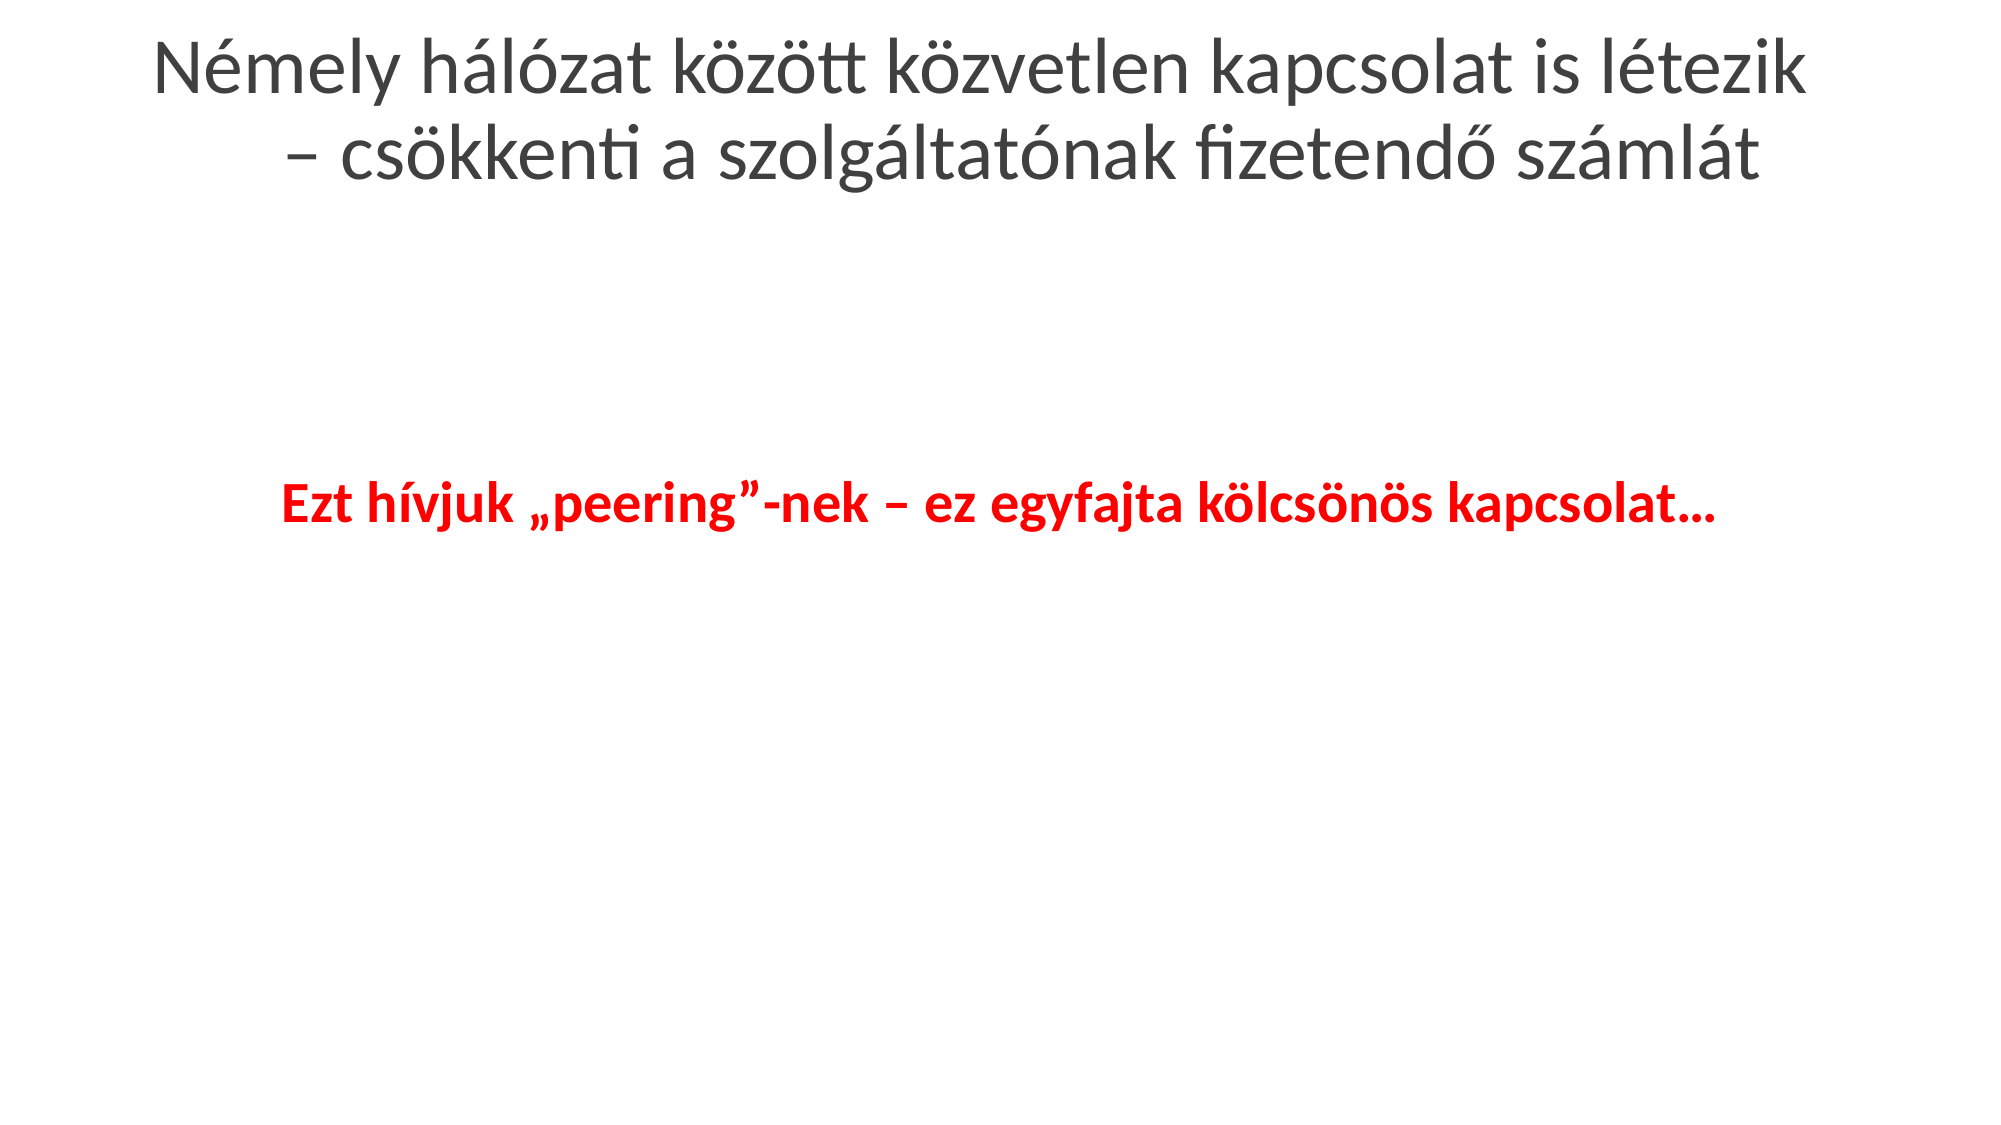

# Némely hálózat között közvetlen kapcsolat is létezik – csökkenti a szolgáltatónak fizetendő számlát
Ezt hívjuk „peering”-nek – ez egyfajta kölcsönös kapcsolat…